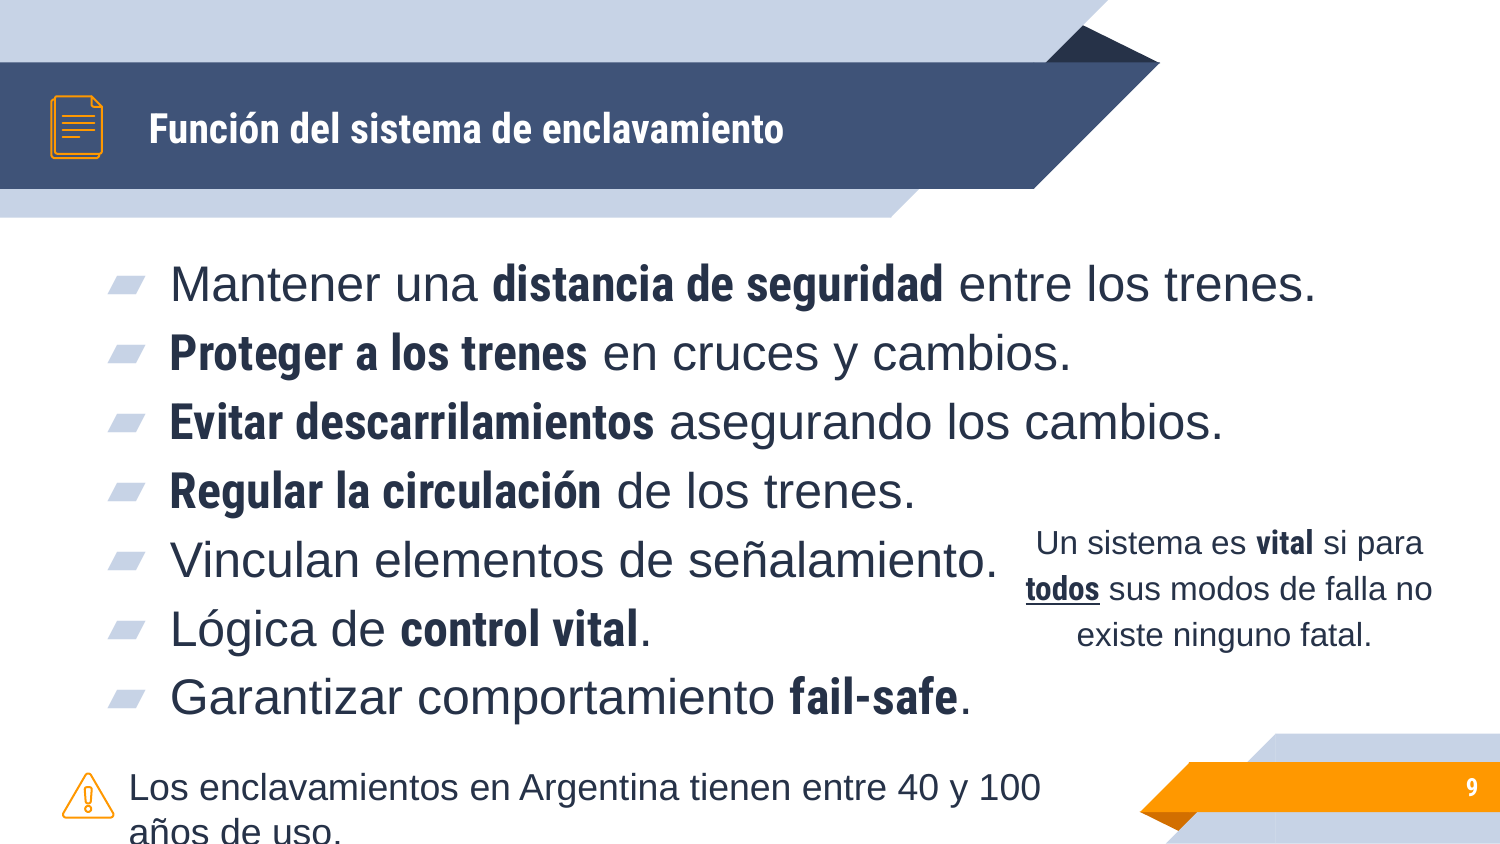

# Función del sistema de enclavamiento

Mantener una distancia de seguridad entre los trenes.
Proteger a los trenes en cruces y cambios.
Evitar descarrilamientos asegurando los cambios.
Regular la circulación de los trenes.
Vinculan elementos de señalamiento.
Lógica de control vital.
Garantizar comportamiento fail-safe.
Un sistema es vital si para todos sus modos de falla no existe ninguno fatal.
Los enclavamientos en Argentina tienen entre 40 y 100 años de uso.
9